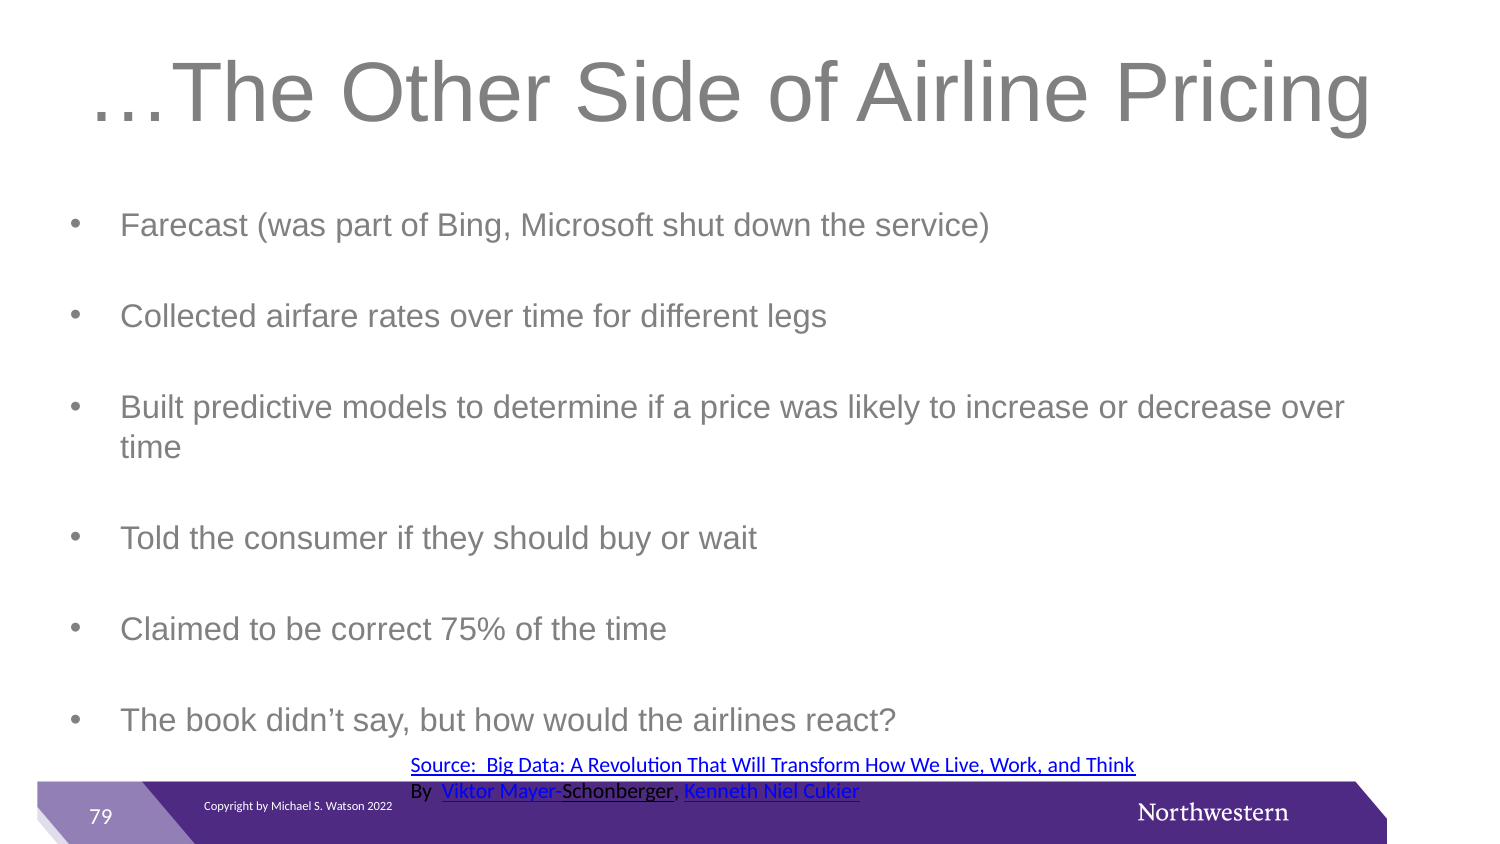

# …The Other Side of Airline Pricing
Farecast (was part of Bing, Microsoft shut down the service)

Collected airfare rates over time for different legs

Built predictive models to determine if a price was likely to increase or decrease over time

Told the consumer if they should buy or wait

Claimed to be correct 75% of the time

The book didn’t say, but how would the airlines react?
Source:  Big Data: A Revolution That Will Transform How We Live, Work, and Think
By  Viktor Mayer-Schonberger, Kenneth Niel Cukier